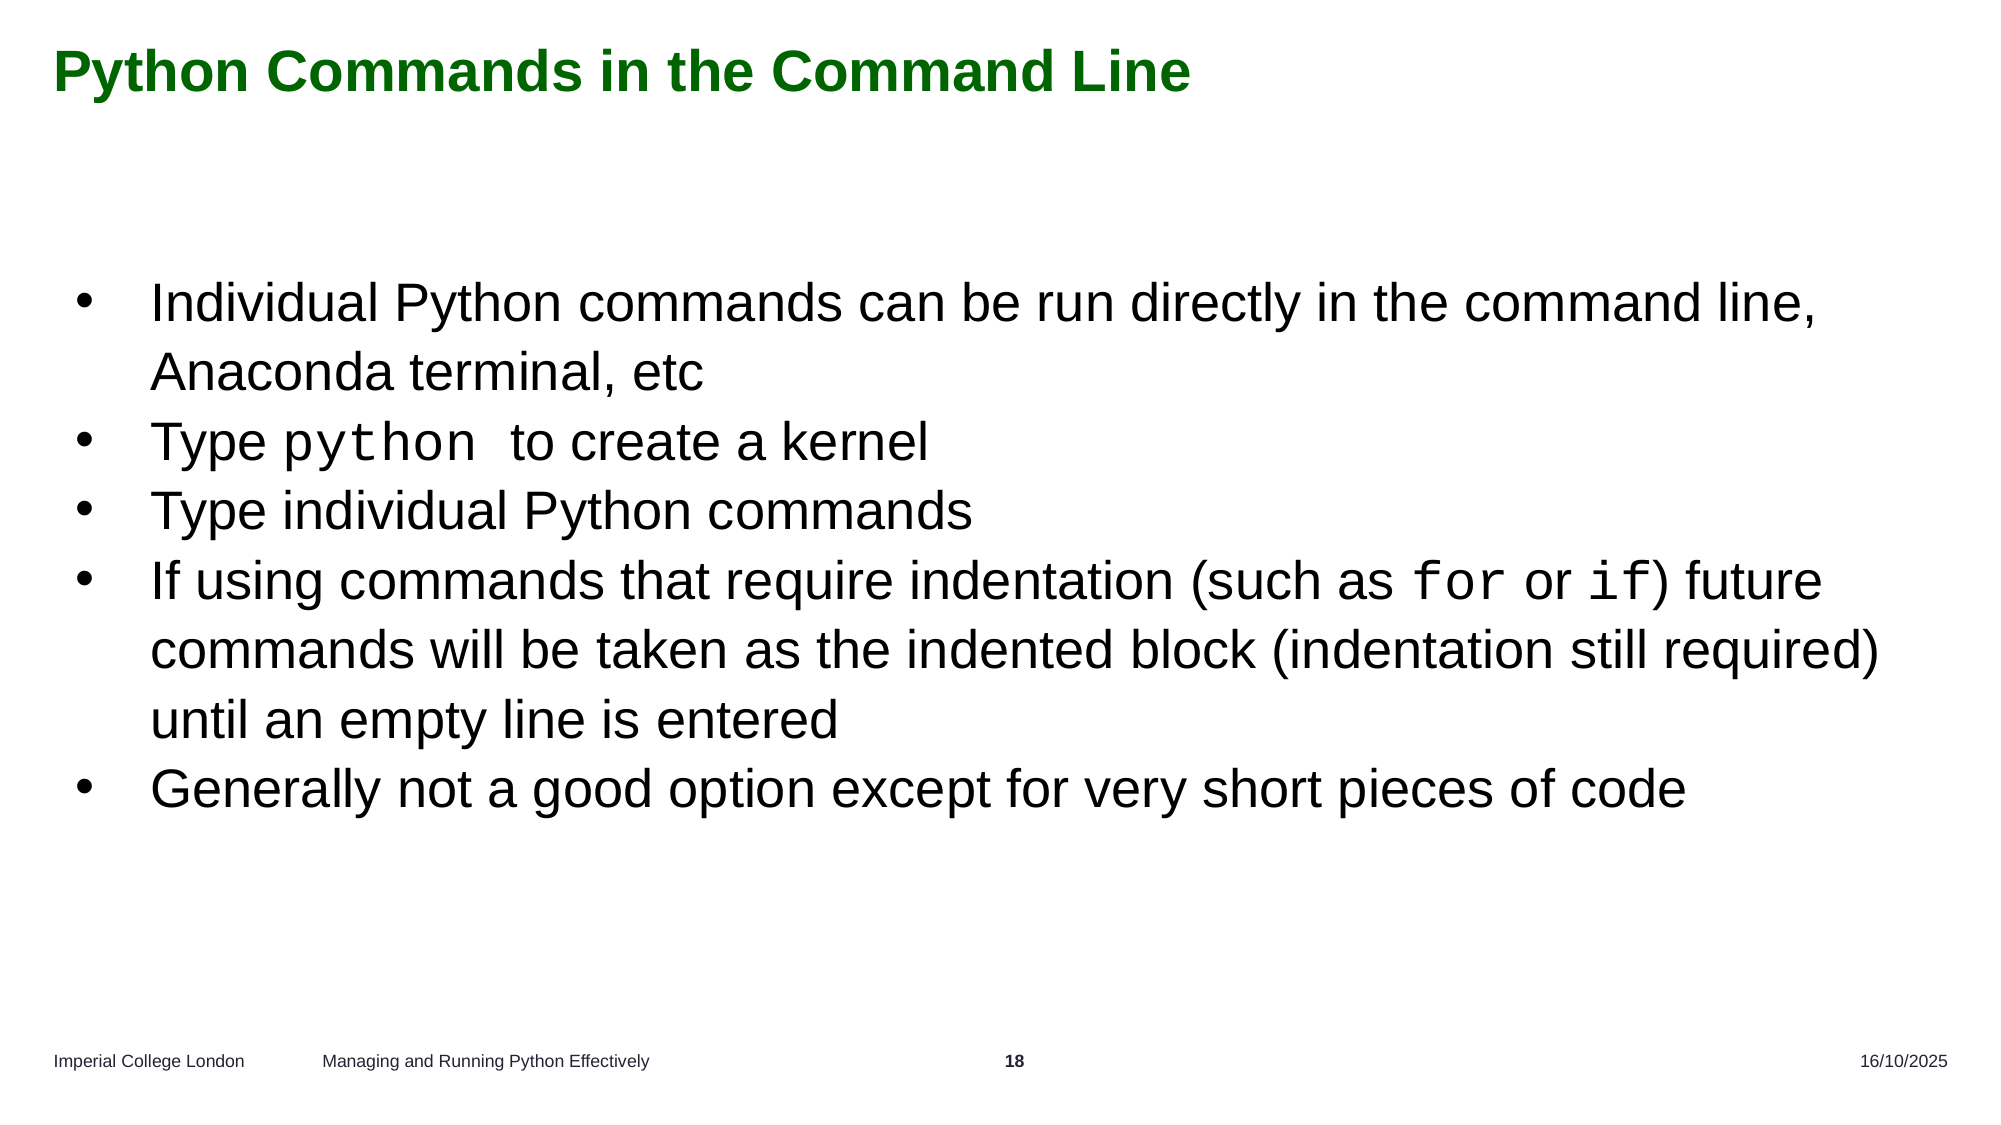

# Python Commands in the Command Line
Individual Python commands can be run directly in the command line, Anaconda terminal, etc
Type python to create a kernel
Type individual Python commands
If using commands that require indentation (such as for or if) future commands will be taken as the indented block (indentation still required) until an empty line is entered
Generally not a good option except for very short pieces of code
Managing and Running Python Effectively
18
16/10/2025